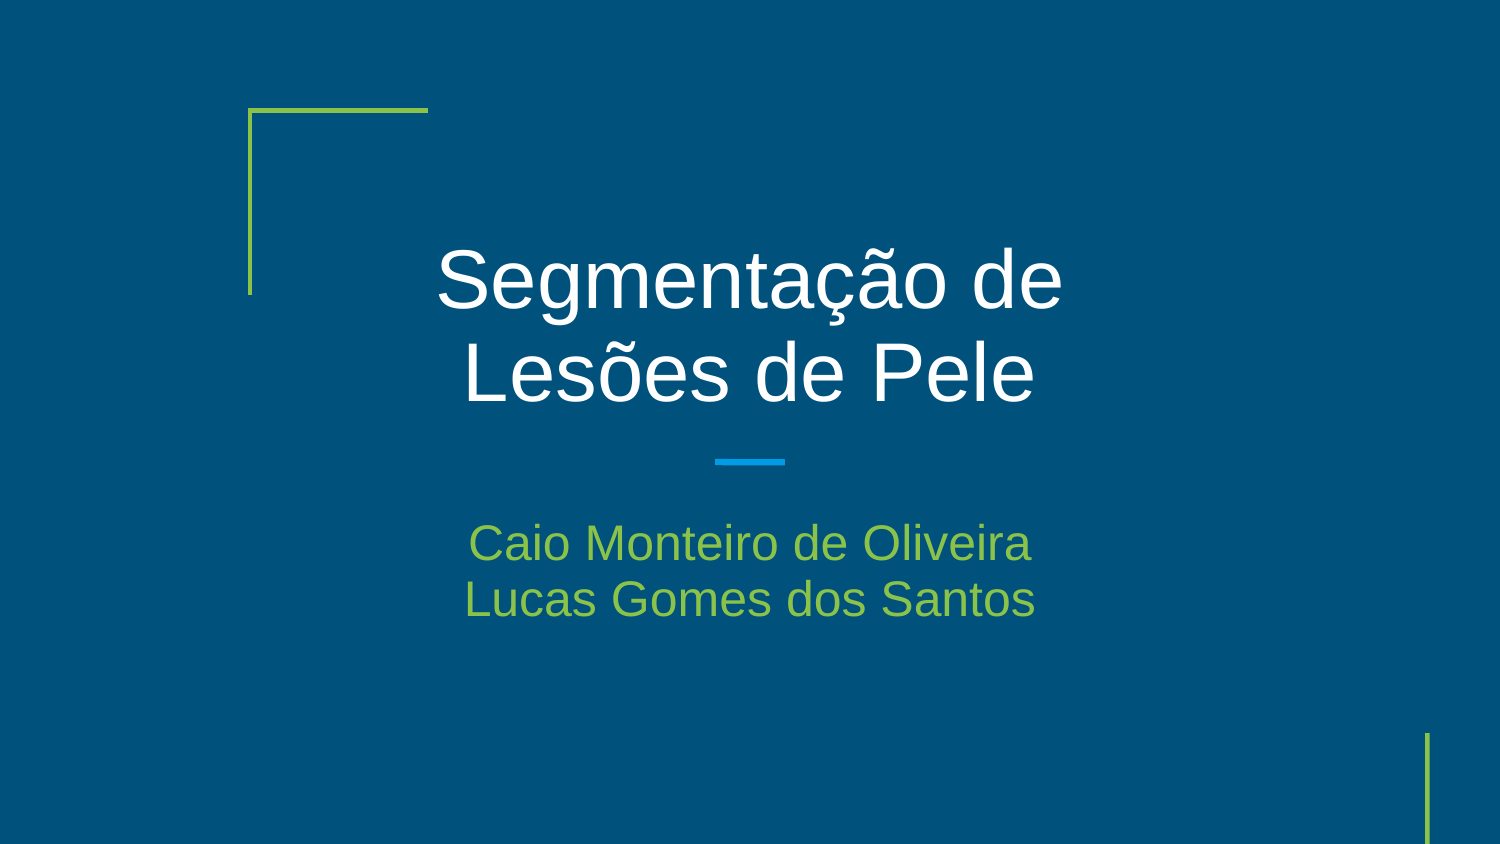

Segmentação de Lesões de Pele
Caio Monteiro de Oliveira
Lucas Gomes dos Santos